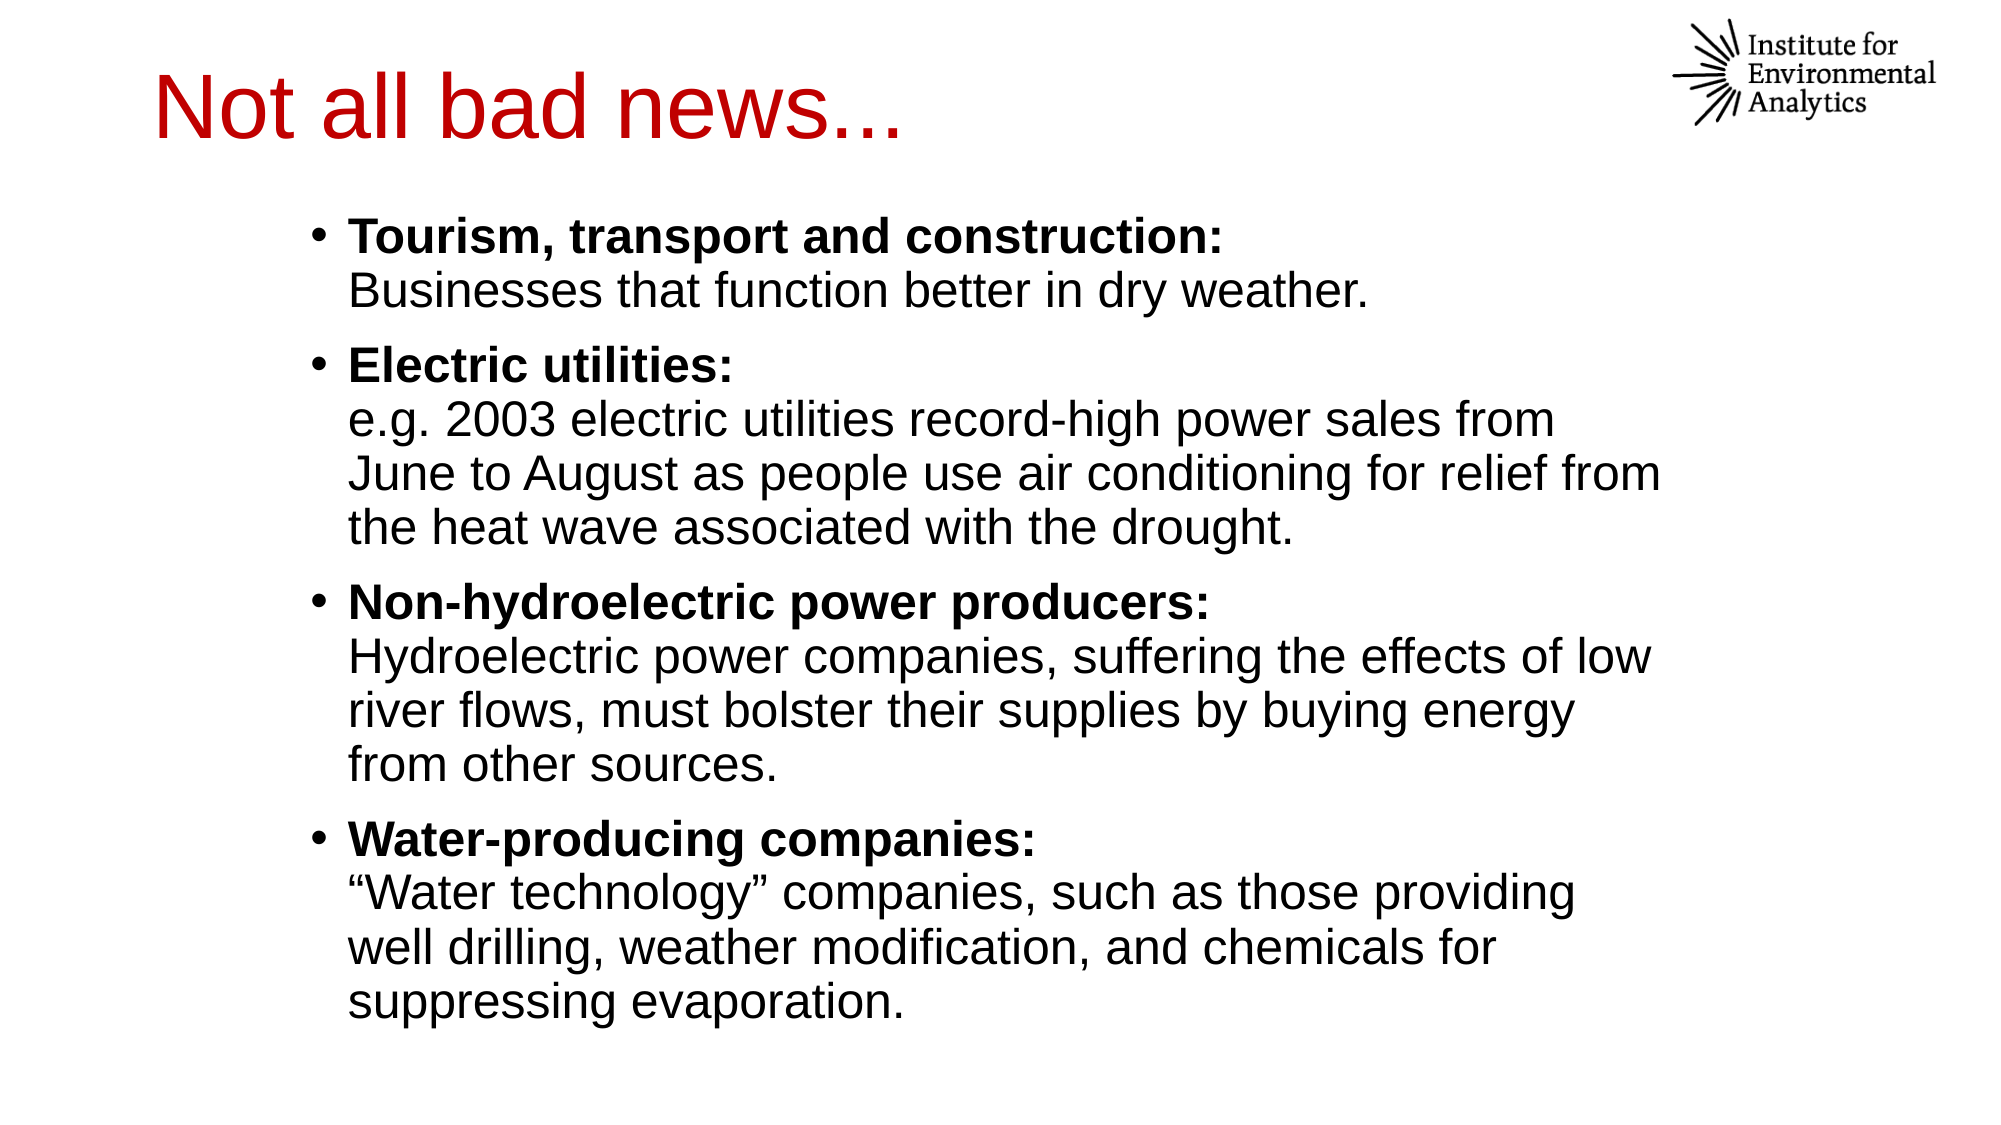

# Not all bad news...
Tourism, transport and construction:
Businesses that function better in dry weather.
Electric utilities:
e.g. 2003 electric utilities record-high power sales from June to August as people use air conditioning for relief from the heat wave associated with the drought.
Non-hydroelectric power producers:
Hydroelectric power companies, suffering the effects of low river flows, must bolster their supplies by buying energy from other sources.
Water-producing companies:
“Water technology” companies, such as those providing well drilling, weather modification, and chemicals for suppressing evaporation.